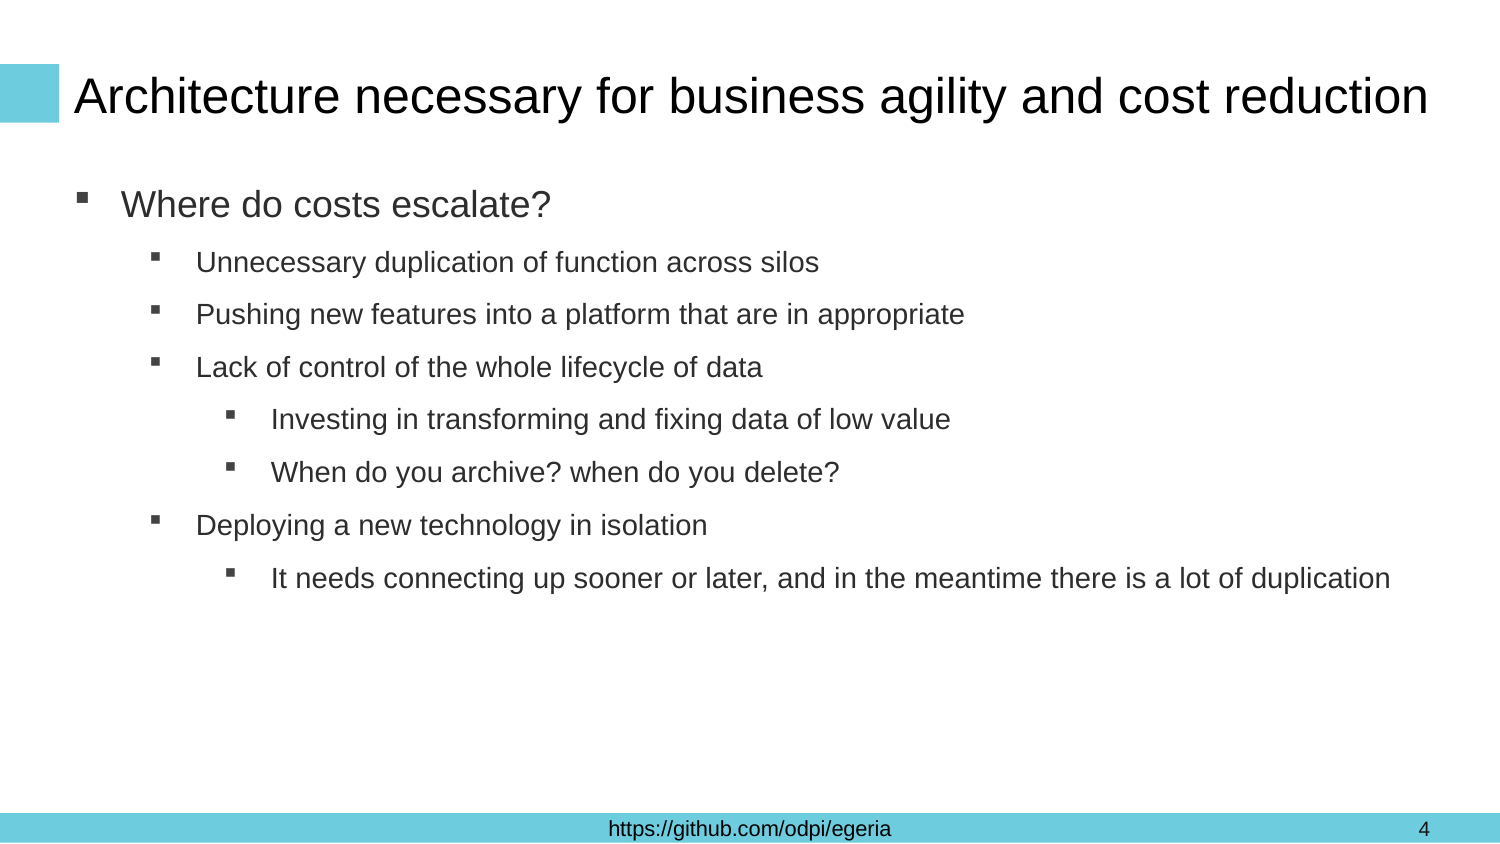

# Architecture necessary for business agility and cost reduction
Where do costs escalate?
Unnecessary duplication of function across silos
Pushing new features into a platform that are in appropriate
Lack of control of the whole lifecycle of data
Investing in transforming and fixing data of low value
When do you archive? when do you delete?
Deploying a new technology in isolation
It needs connecting up sooner or later, and in the meantime there is a lot of duplication
4